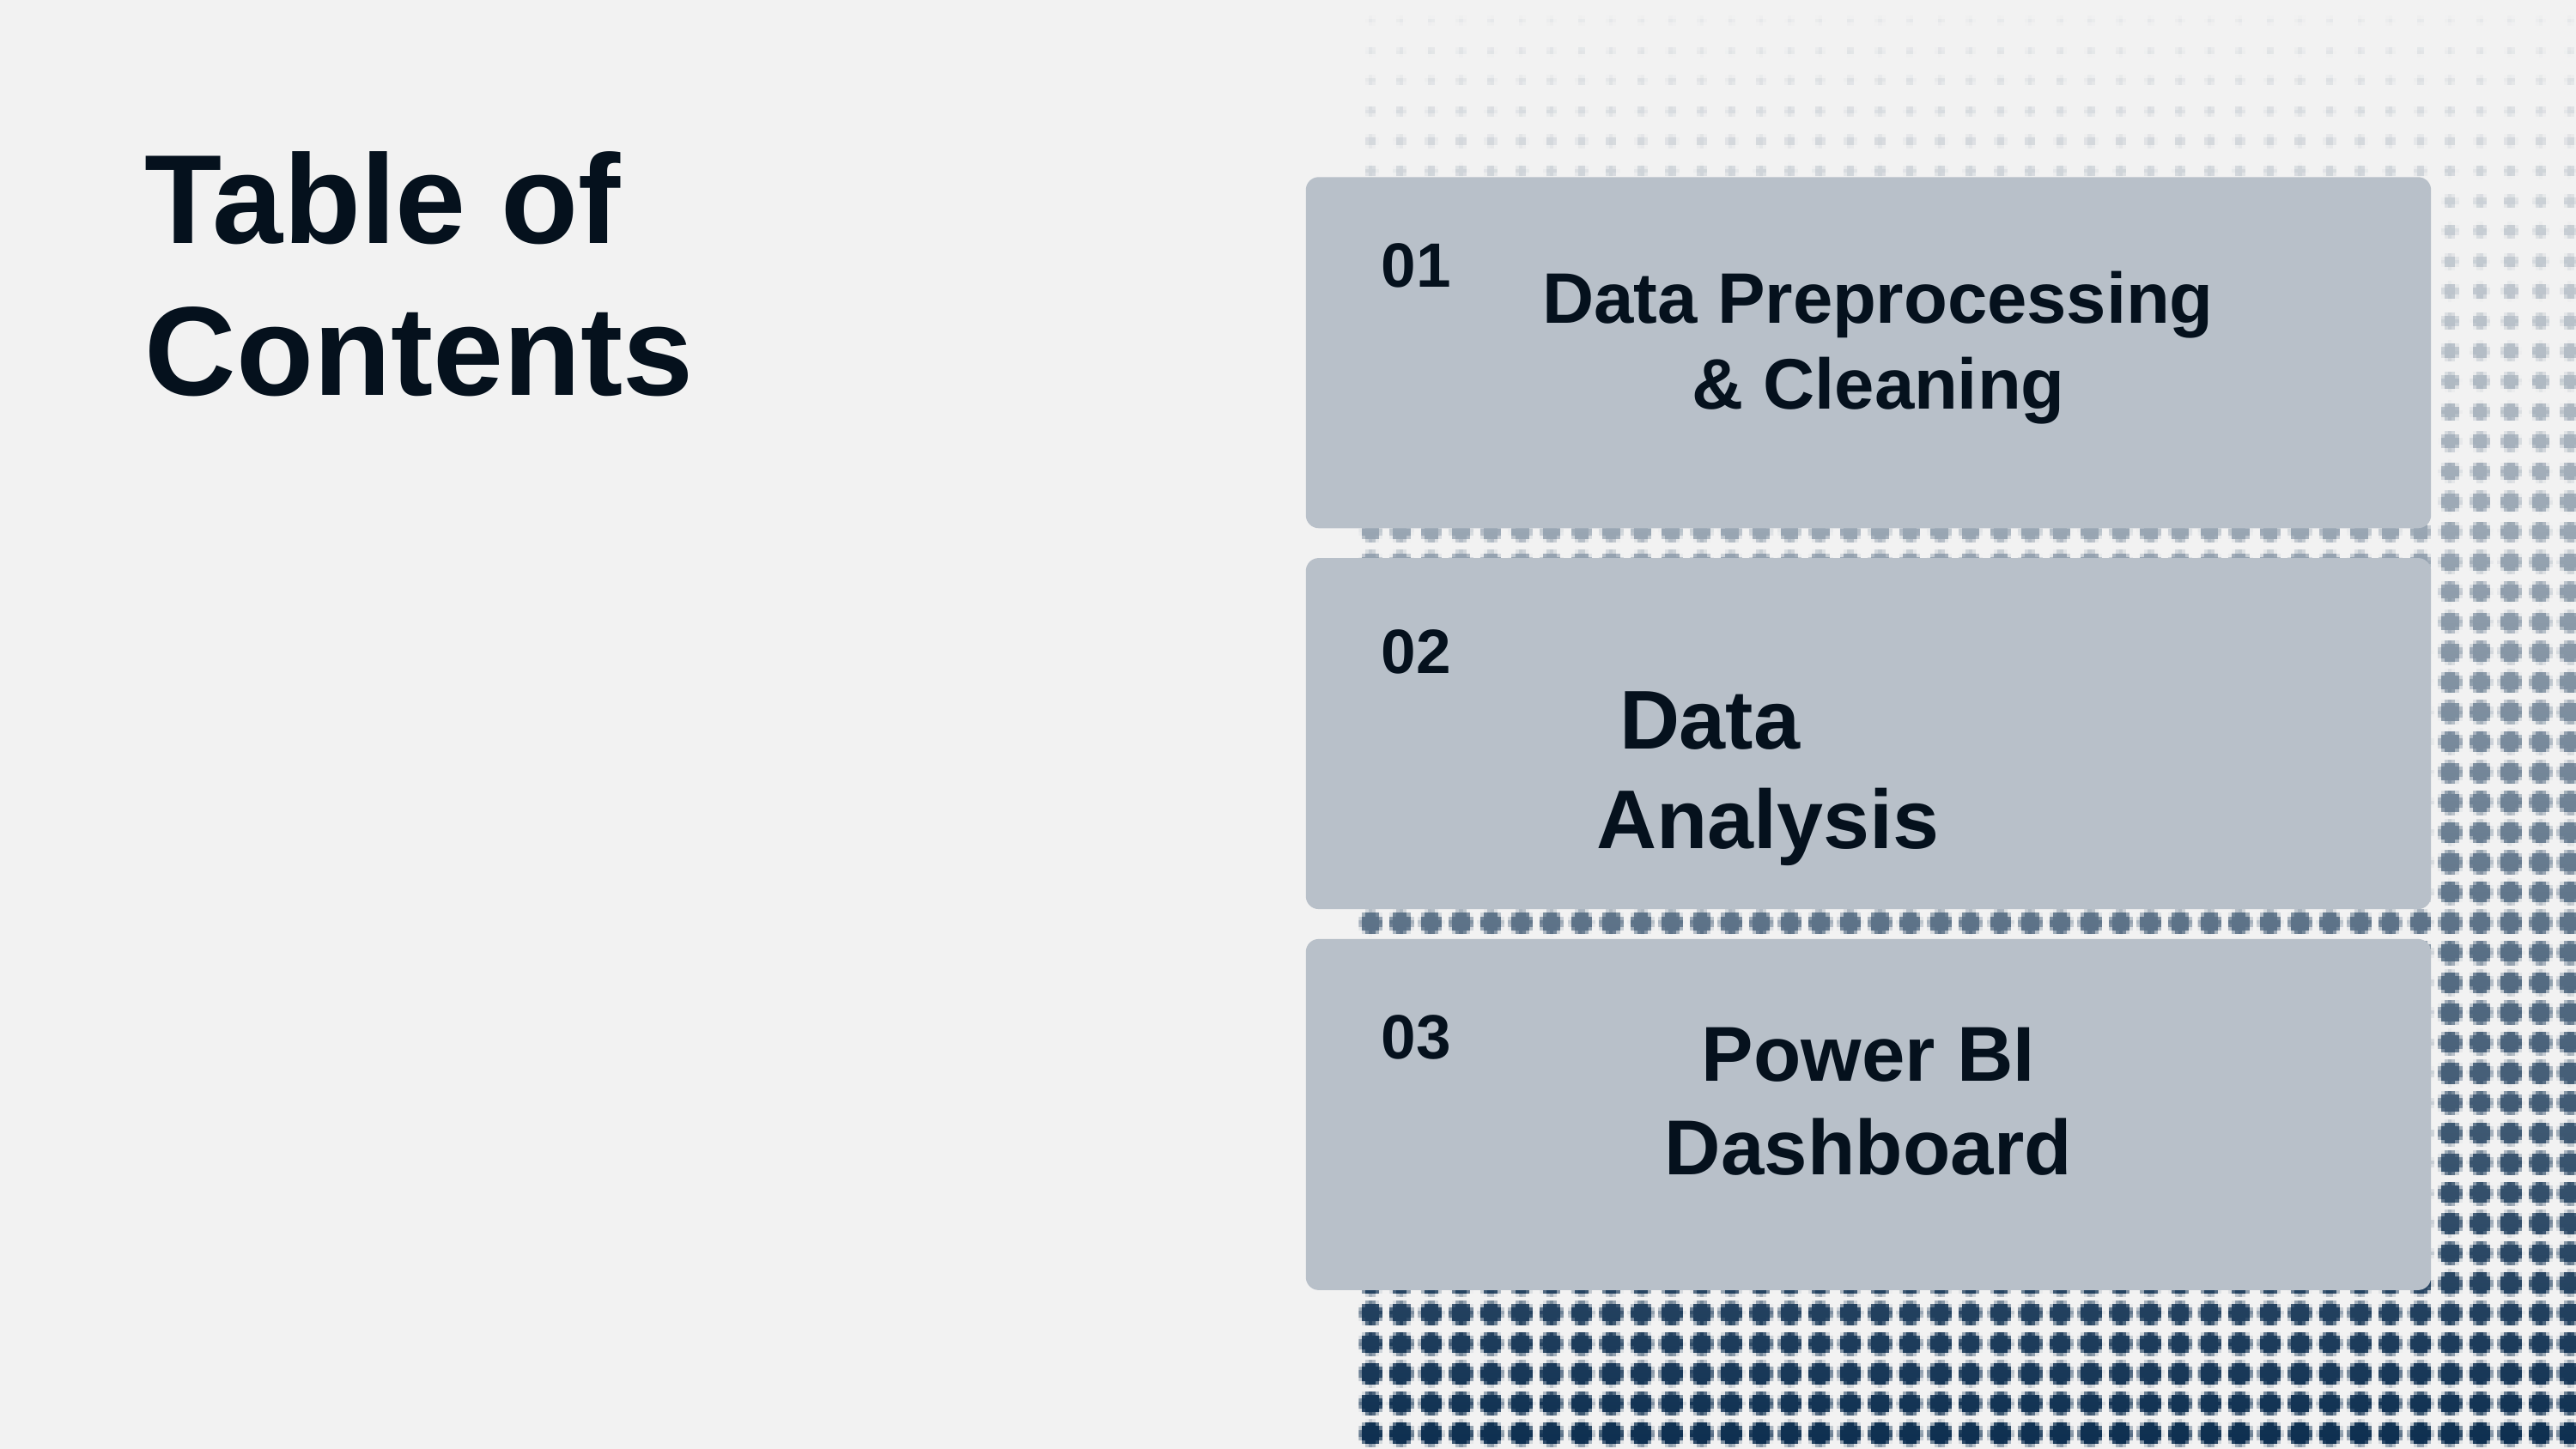

Table of
Contents

01
 Data Preprocessing
 & Cleaning

02
 Data Analysis

03
Power BI
Dashboard